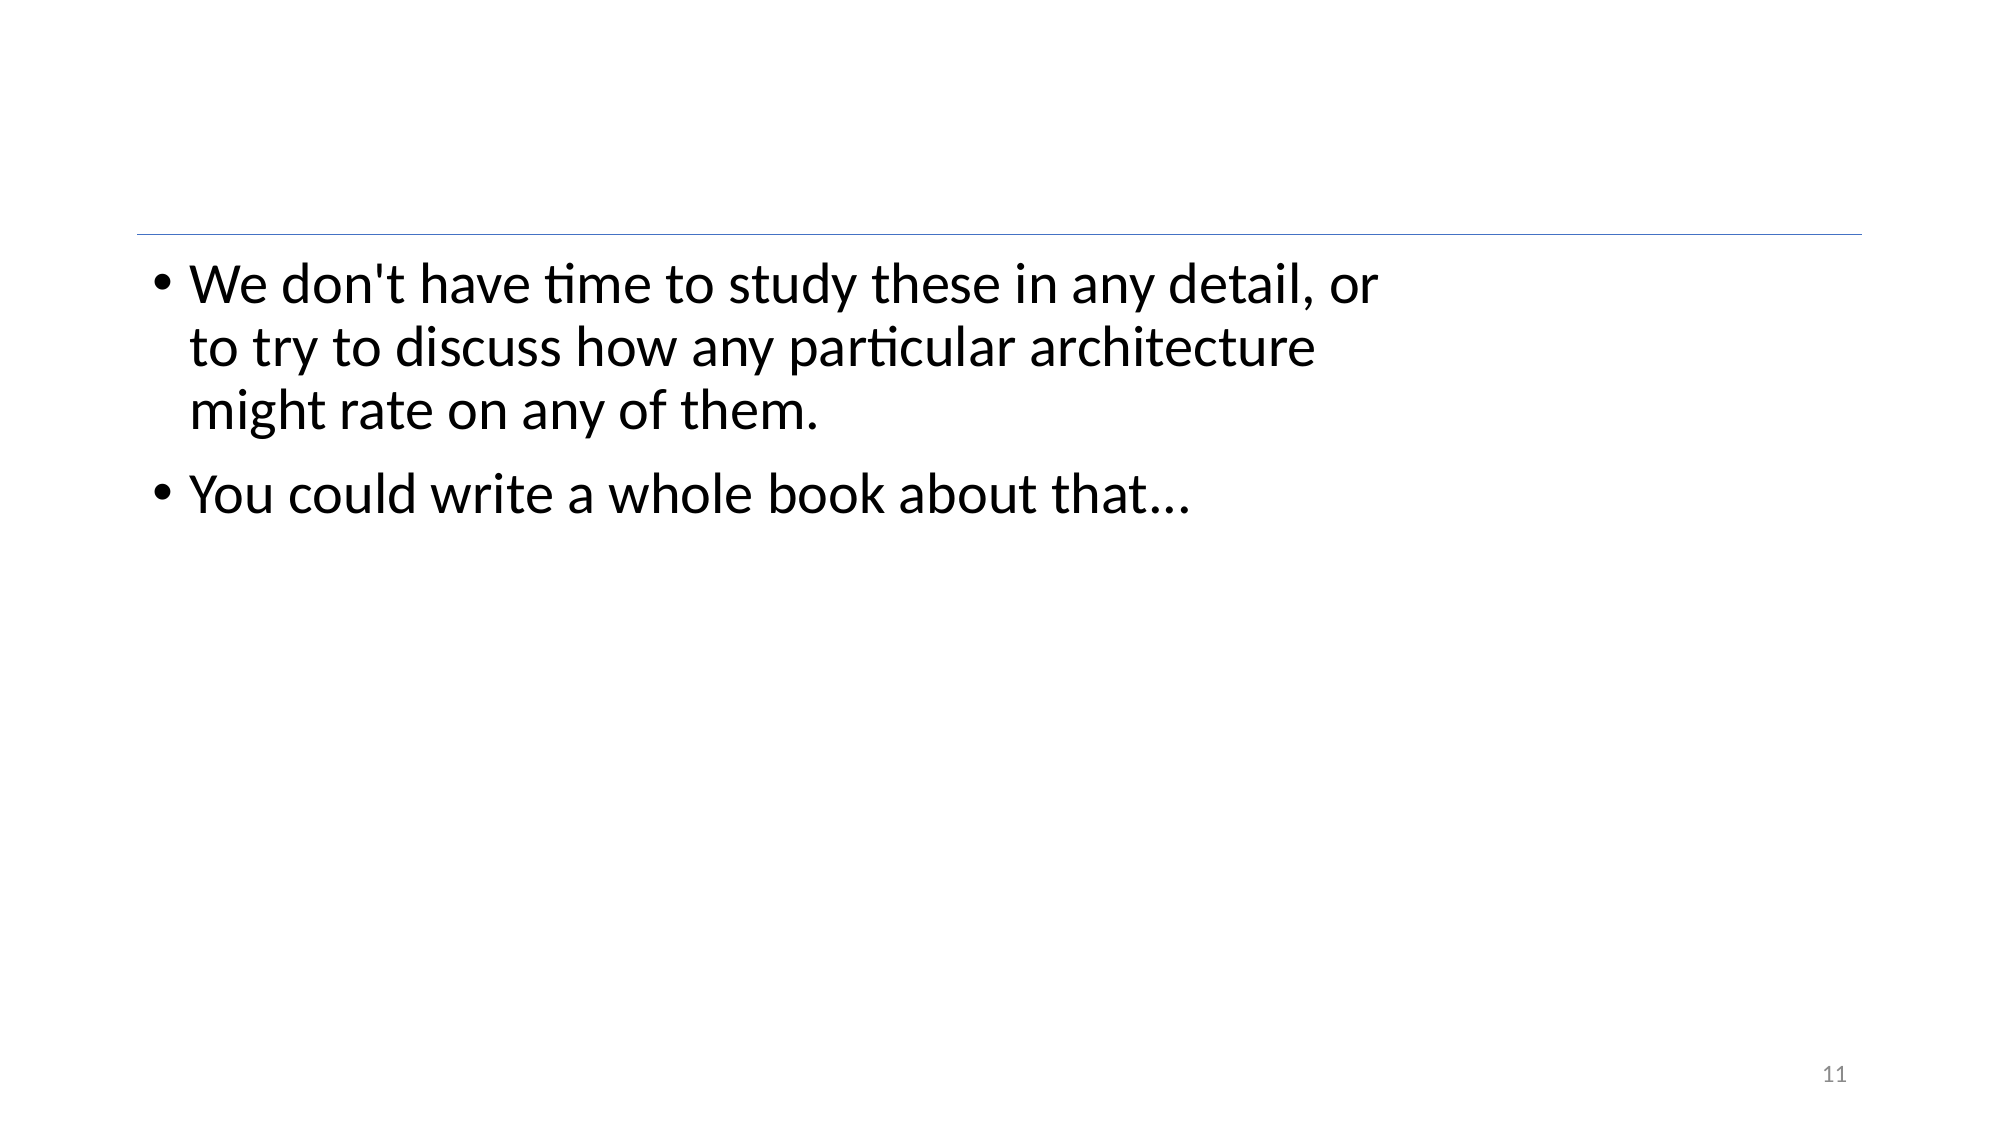

#
We don't have time to study these in any detail, or to try to discuss how any particular architecture might rate on any of them.
You could write a whole book about that...

11